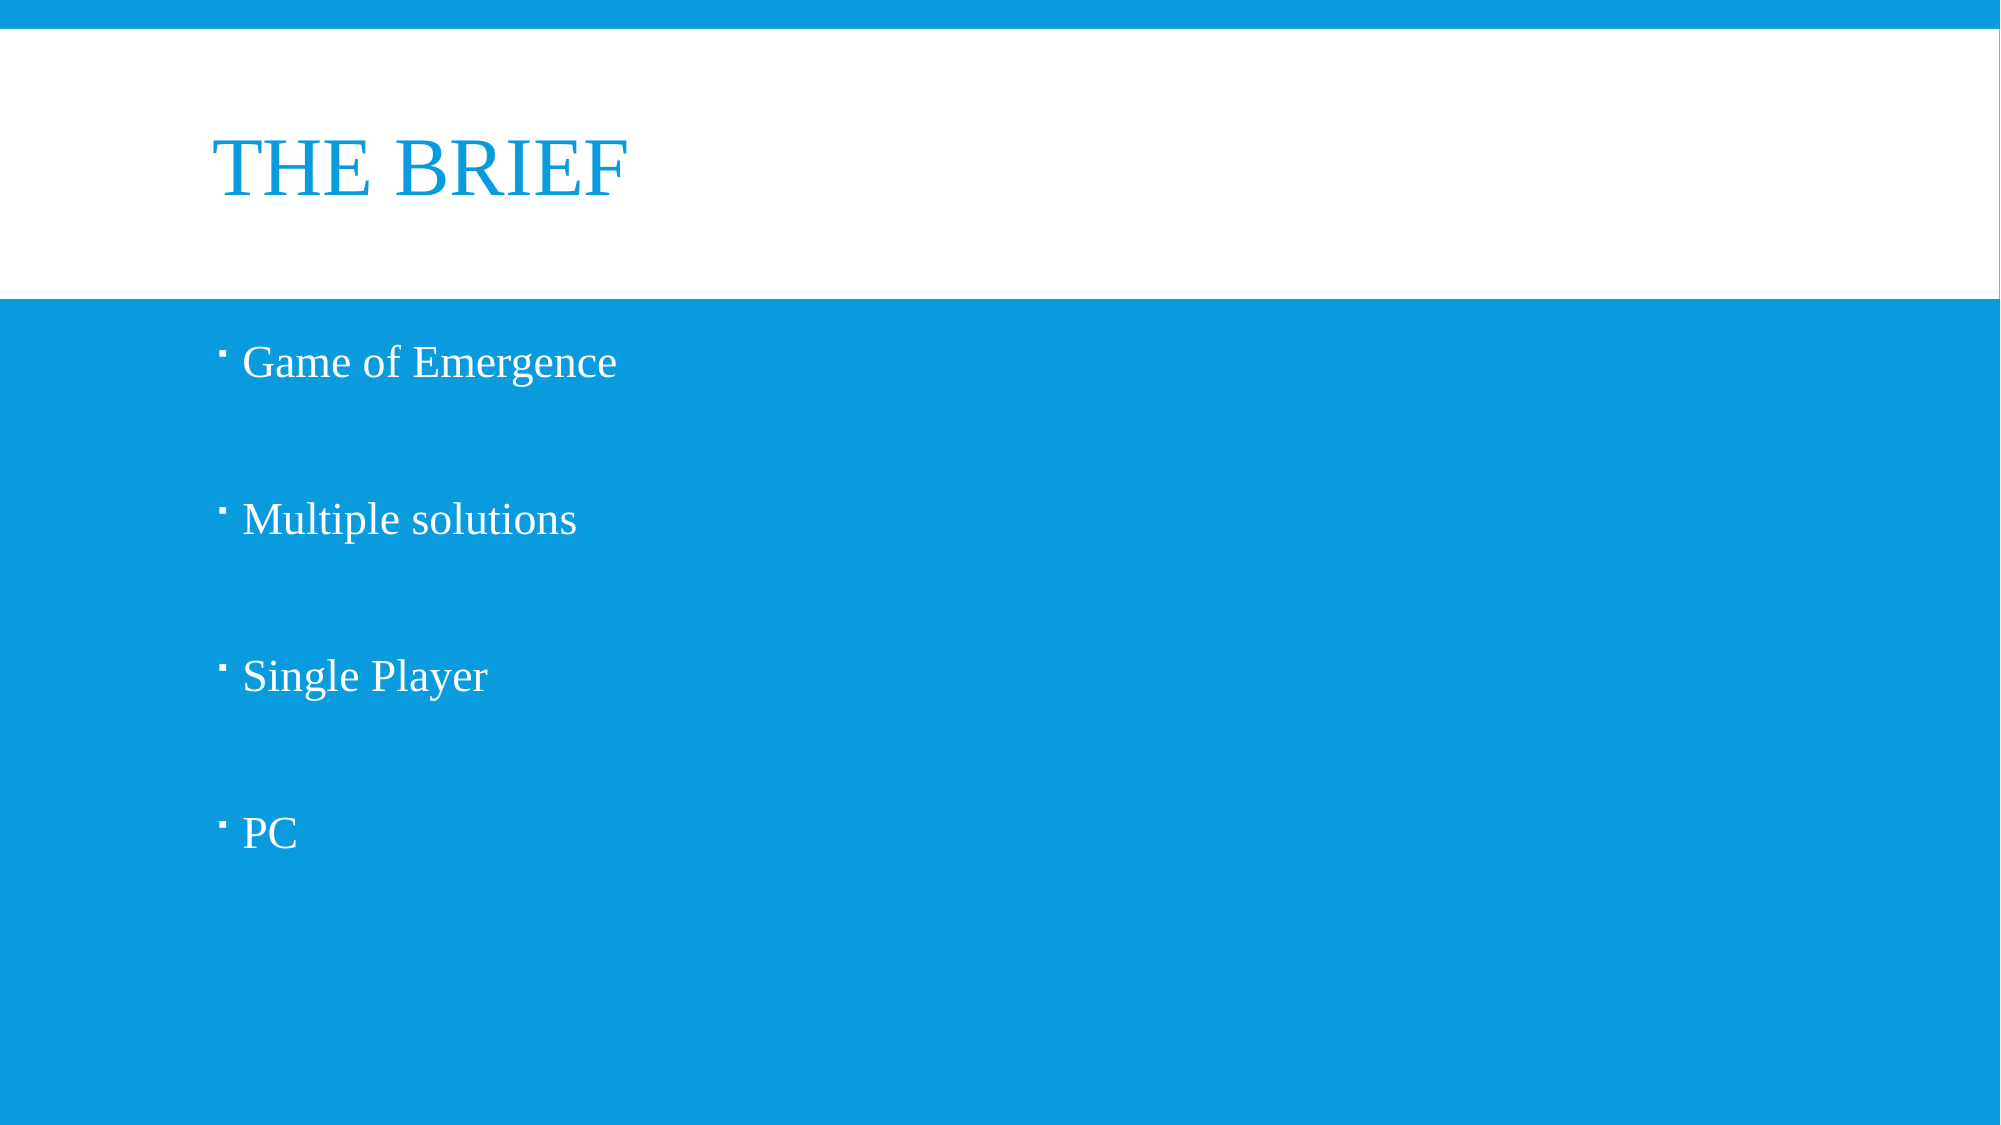

# The brief
Game of Emergence

Multiple solutions

Single Player

PC